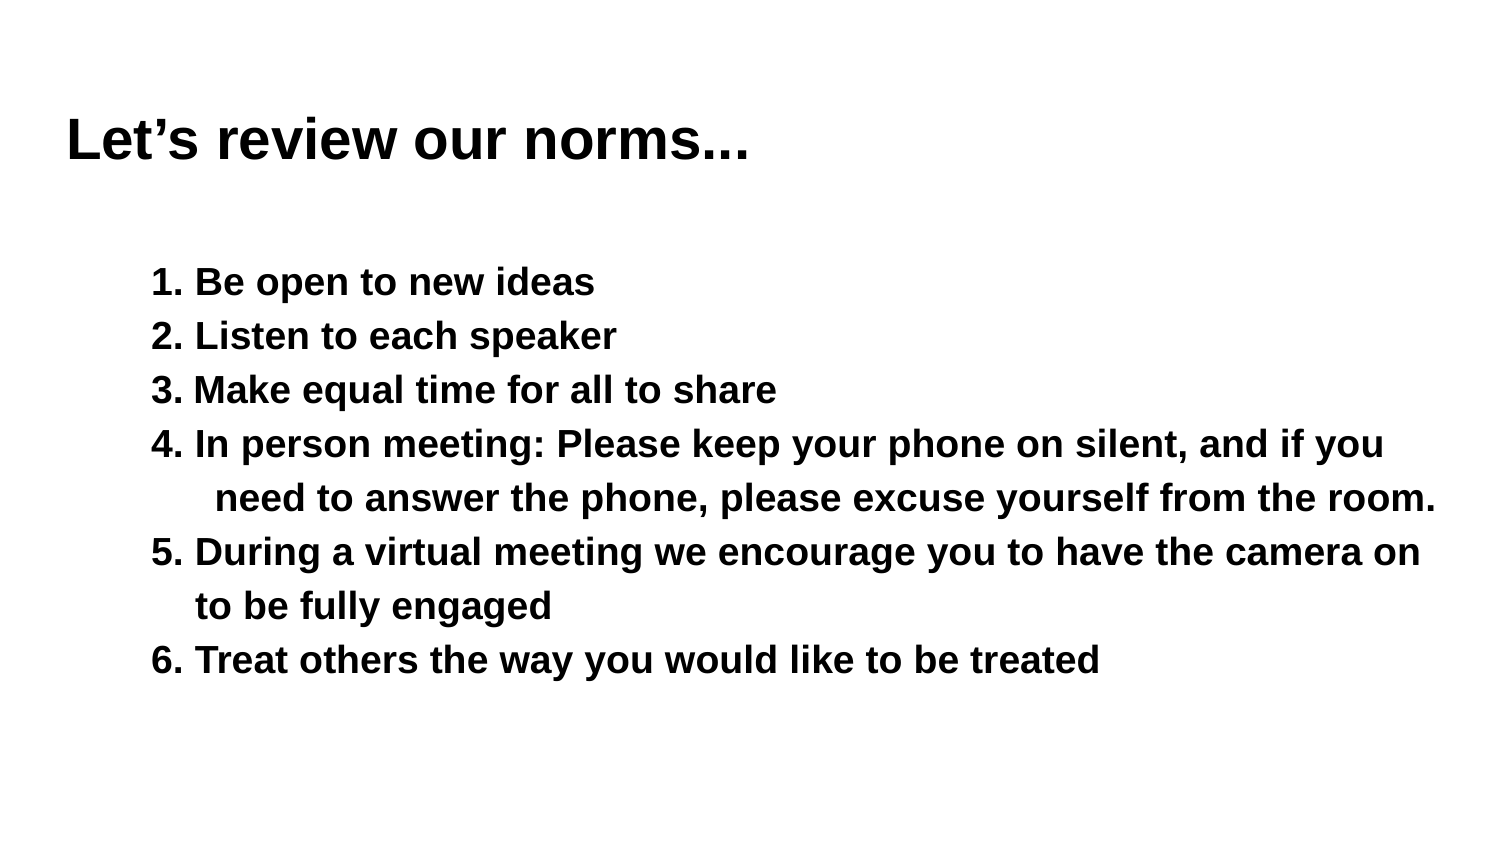

# Let’s review our norms...

1. Be open to new ideas
2. Listen to each speaker
3. Make equal time for all to share
4. In person meeting: Please keep your phone on silent, and if you
           need to answer the phone, please excuse yourself from the room.
5. During a virtual meeting we encourage you to have the camera on
    to be fully engaged
6. Treat others the way you would like to be treated